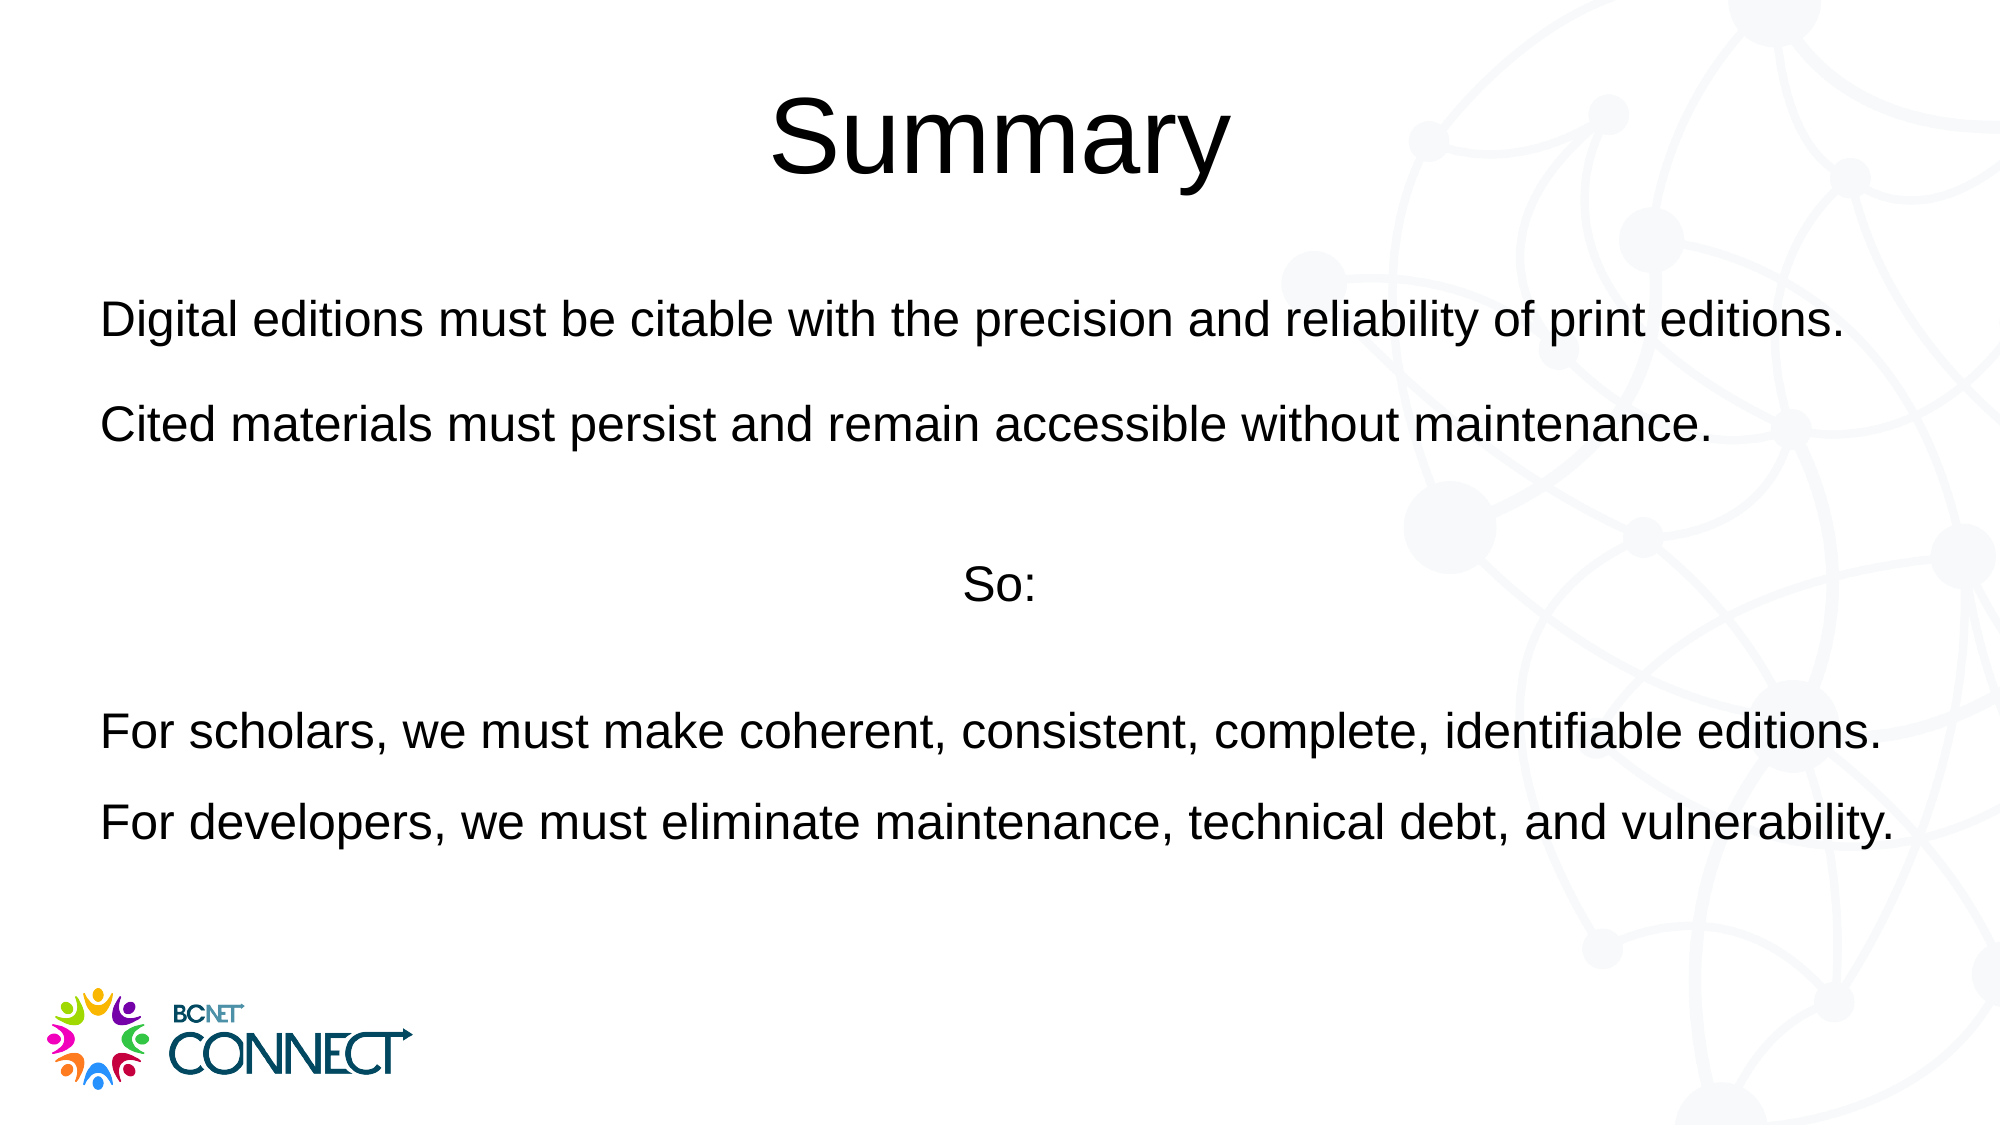

Summary
# Digital editions must be citable with the precision and reliability of print editions.
Cited materials must persist and remain accessible without maintenance.

So:

For scholars, we must make coherent, consistent, complete, identifiable editions.
For developers, we must eliminate maintenance, technical debt, and vulnerability.